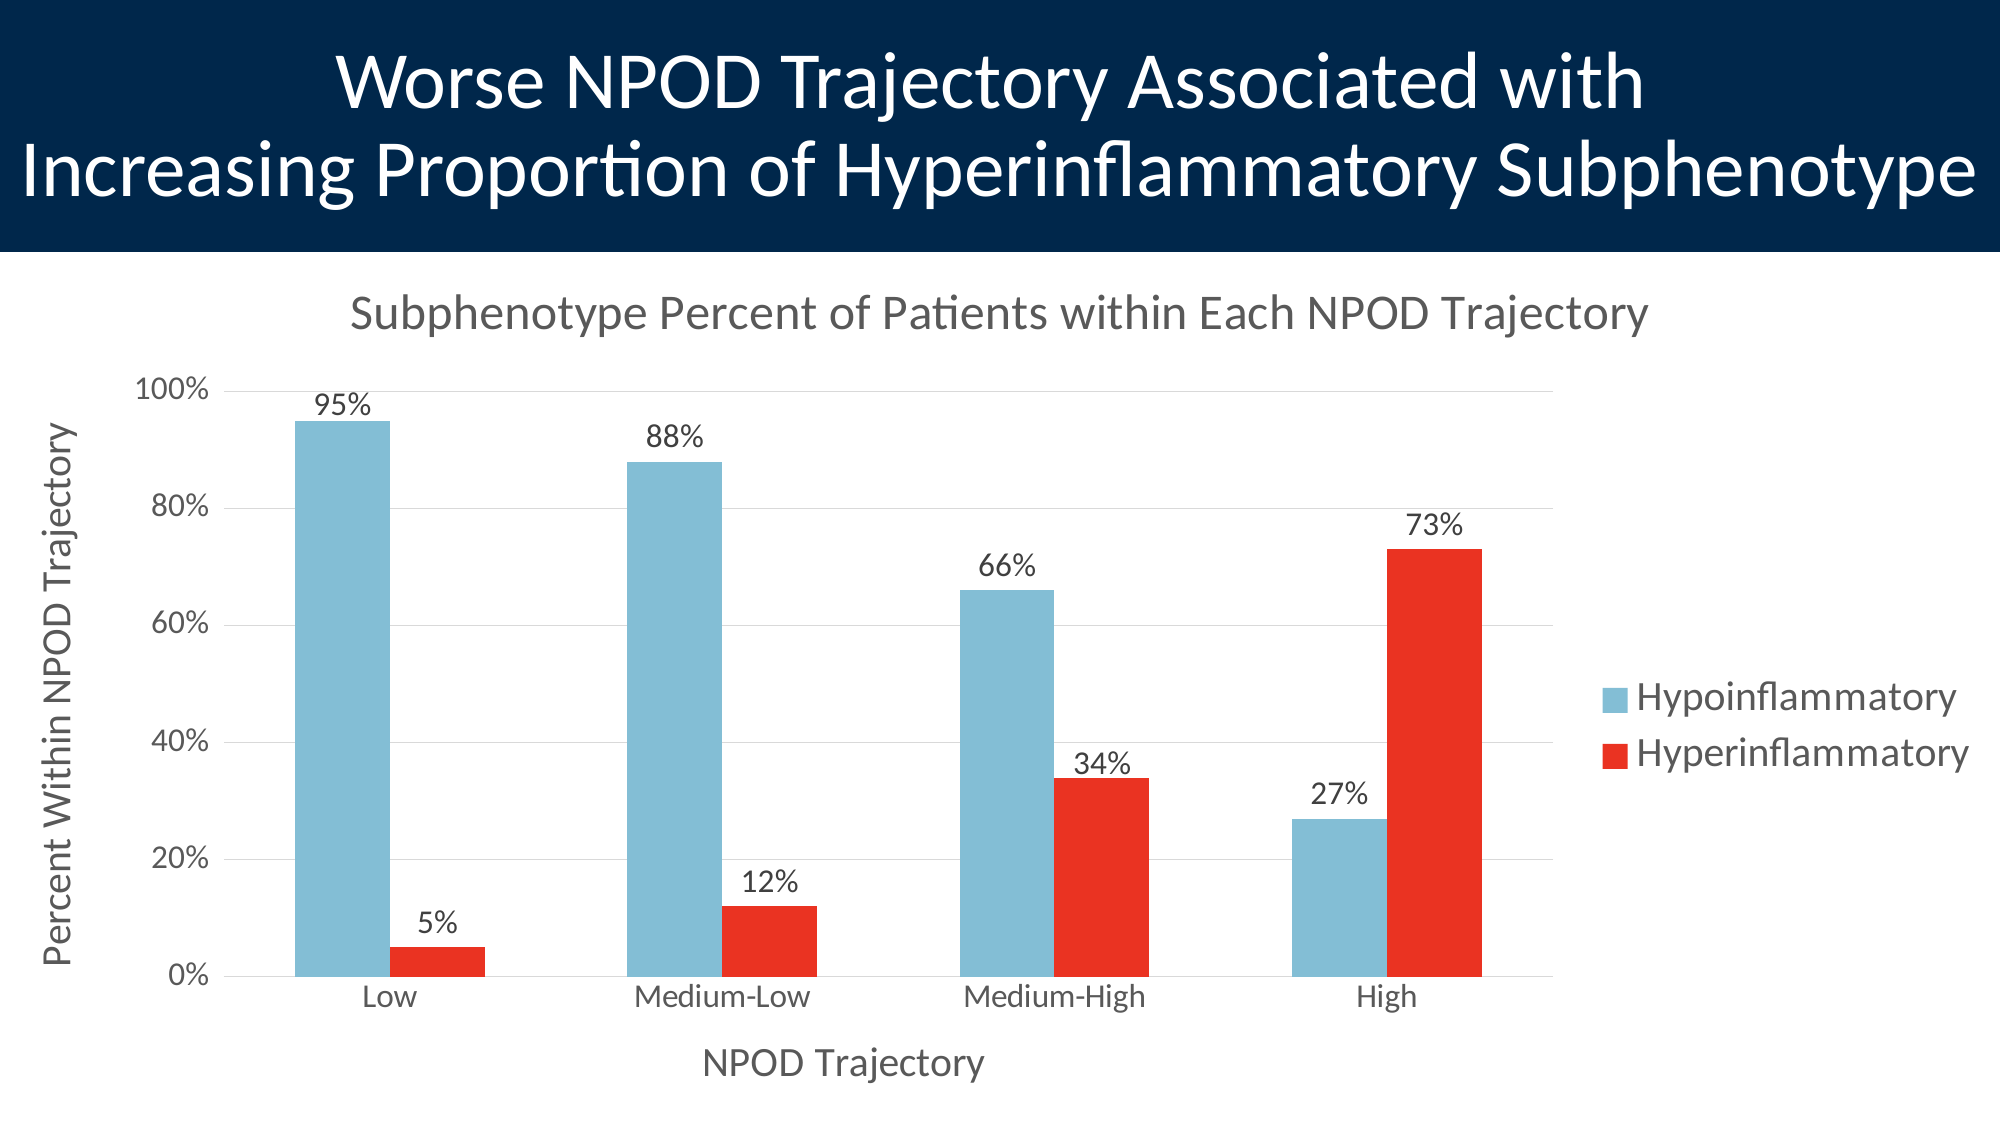

Worse NPOD Trajectory Associated with
Increasing Proportion of Hyperinflammatory Subphenotype

### Chart: Subphenotype Percent of Patients within Each NPOD Trajectory

| Category |  |  |
|---|---|---|
| Low | 0.95 | 0.05 |
| Medium-Low | 0.88 | 0.12 |
| Medium-High | 0.66 | 0.34 |
| High | 0.27 | 0.73 |